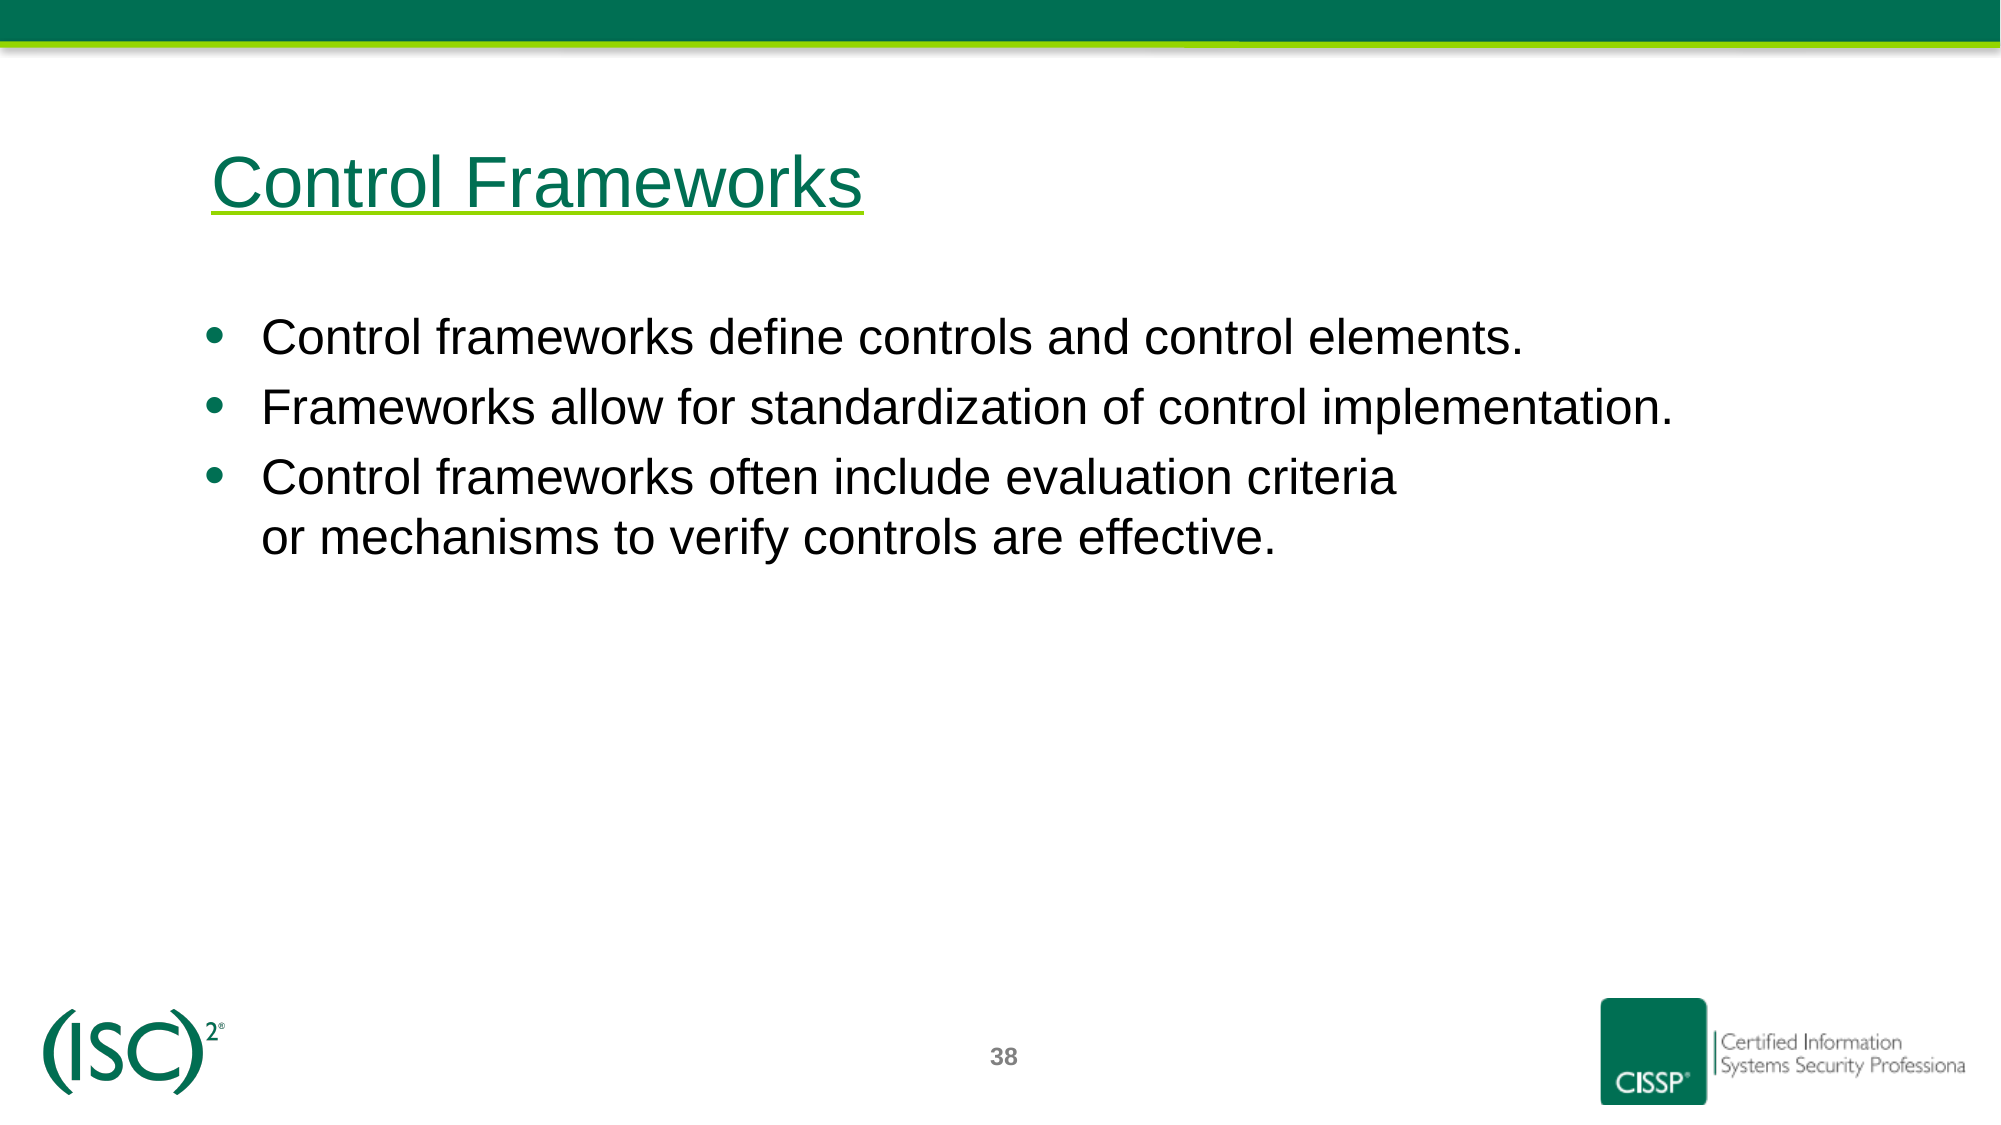

# Control Frameworks
Control frameworks define controls and control elements.
Frameworks allow for standardization of control implementation.
Control frameworks often include evaluation criteria
or mechanisms to verify controls are effective.